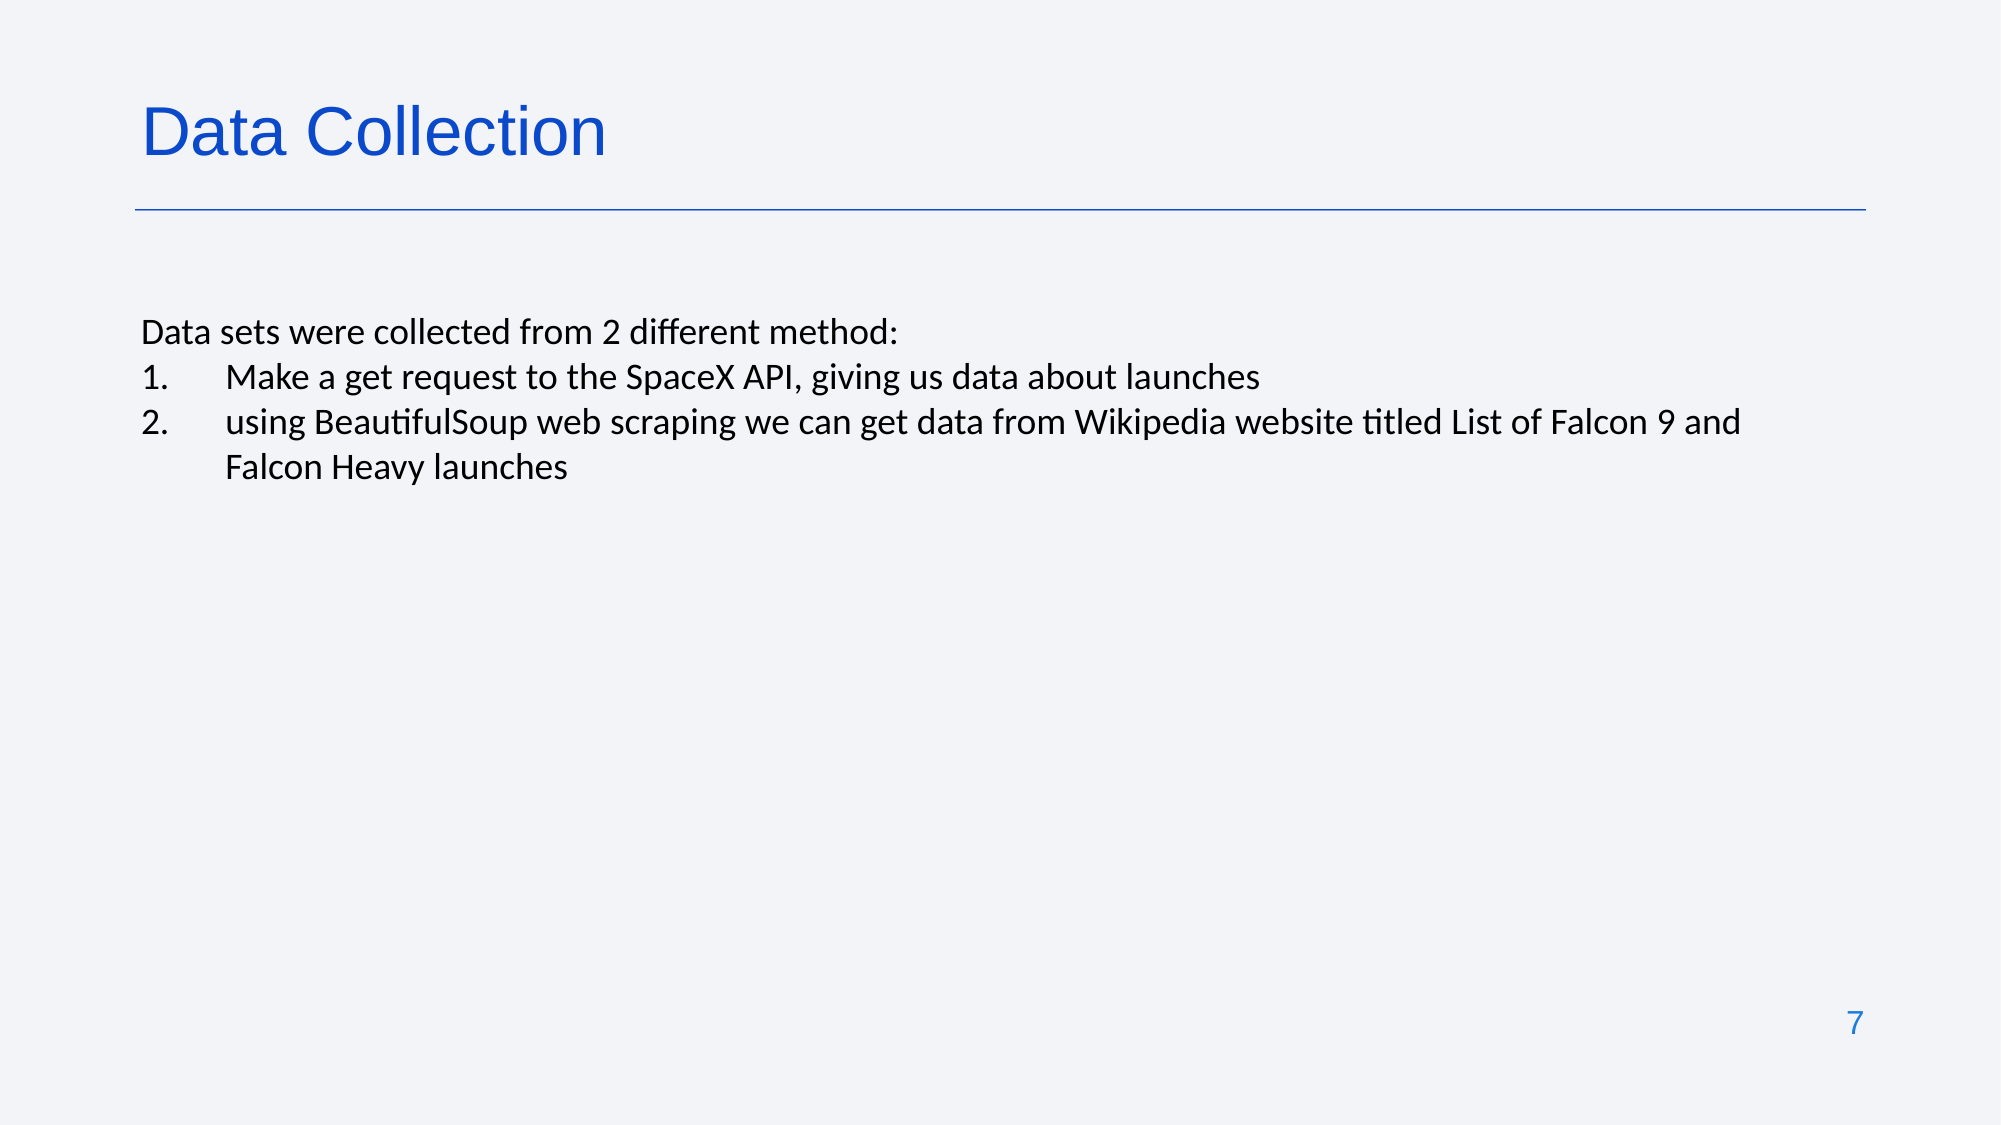

Data Collection
Data sets were collected from 2 different method:
Make a get request to the SpaceX API, giving us data about launches
using BeautifulSoup web scraping we can get data from Wikipedia website titled List of Falcon 9 and Falcon Heavy launches

7